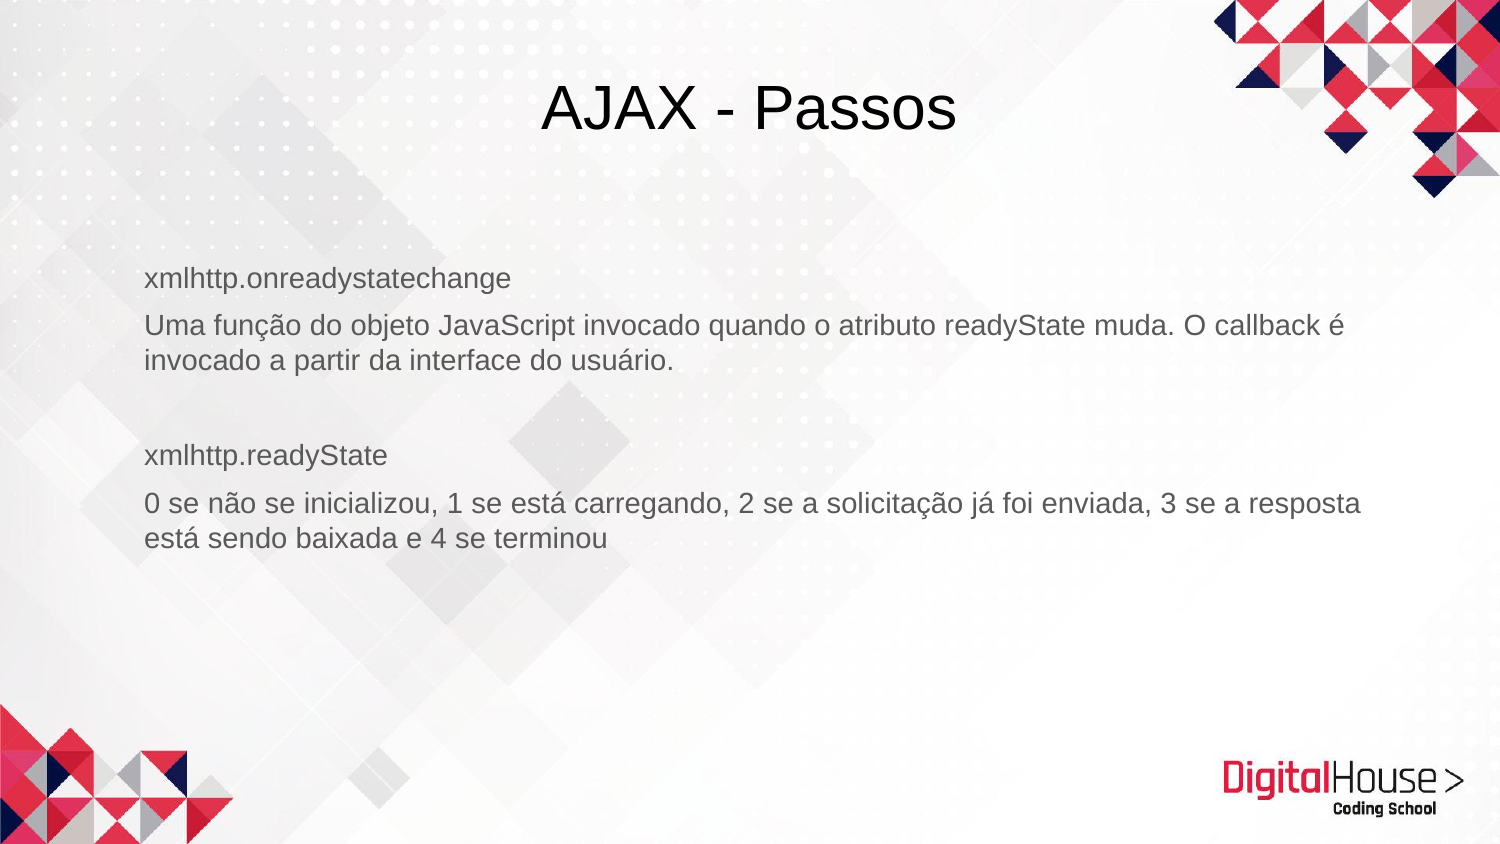

AJAX - Passos

xmlhttp.onreadystatechange
Uma função do objeto JavaScript invocado quando o atributo readyState muda. O callback é invocado a partir da interface do usuário.

xmlhttp.readyState
0 se não se inicializou, 1 se está carregando, 2 se a solicitação já foi enviada, 3 se a resposta está sendo baixada e 4 se terminou